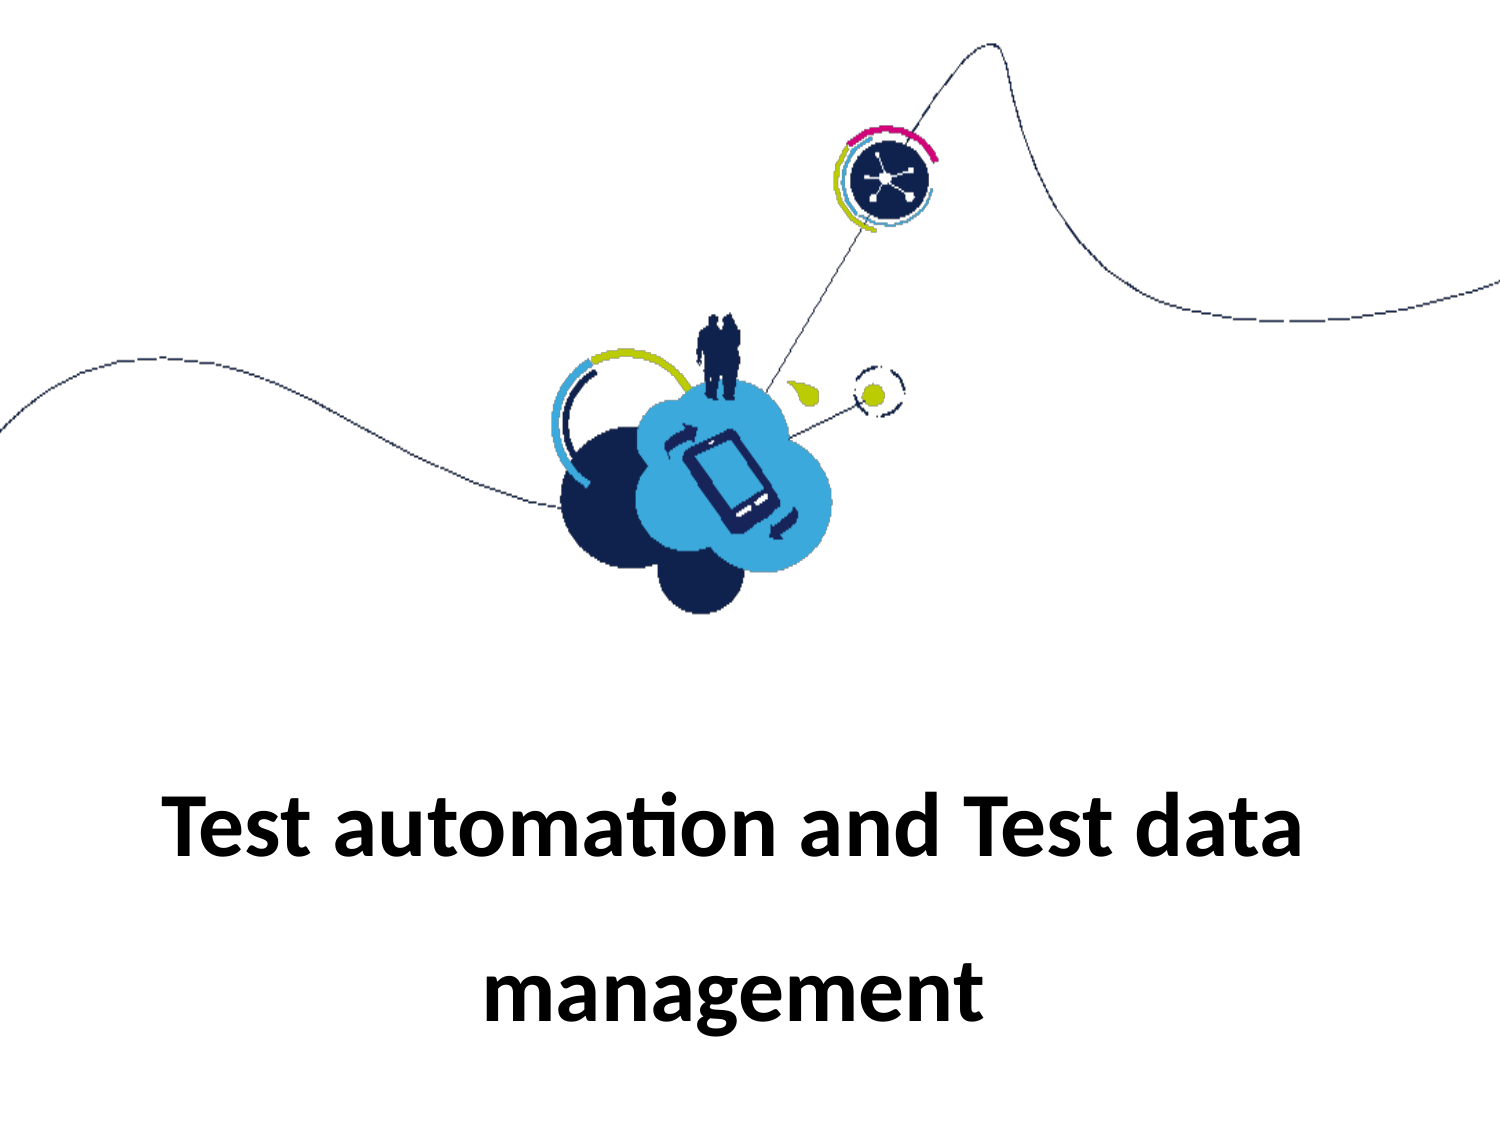

# Test automation and Test data management